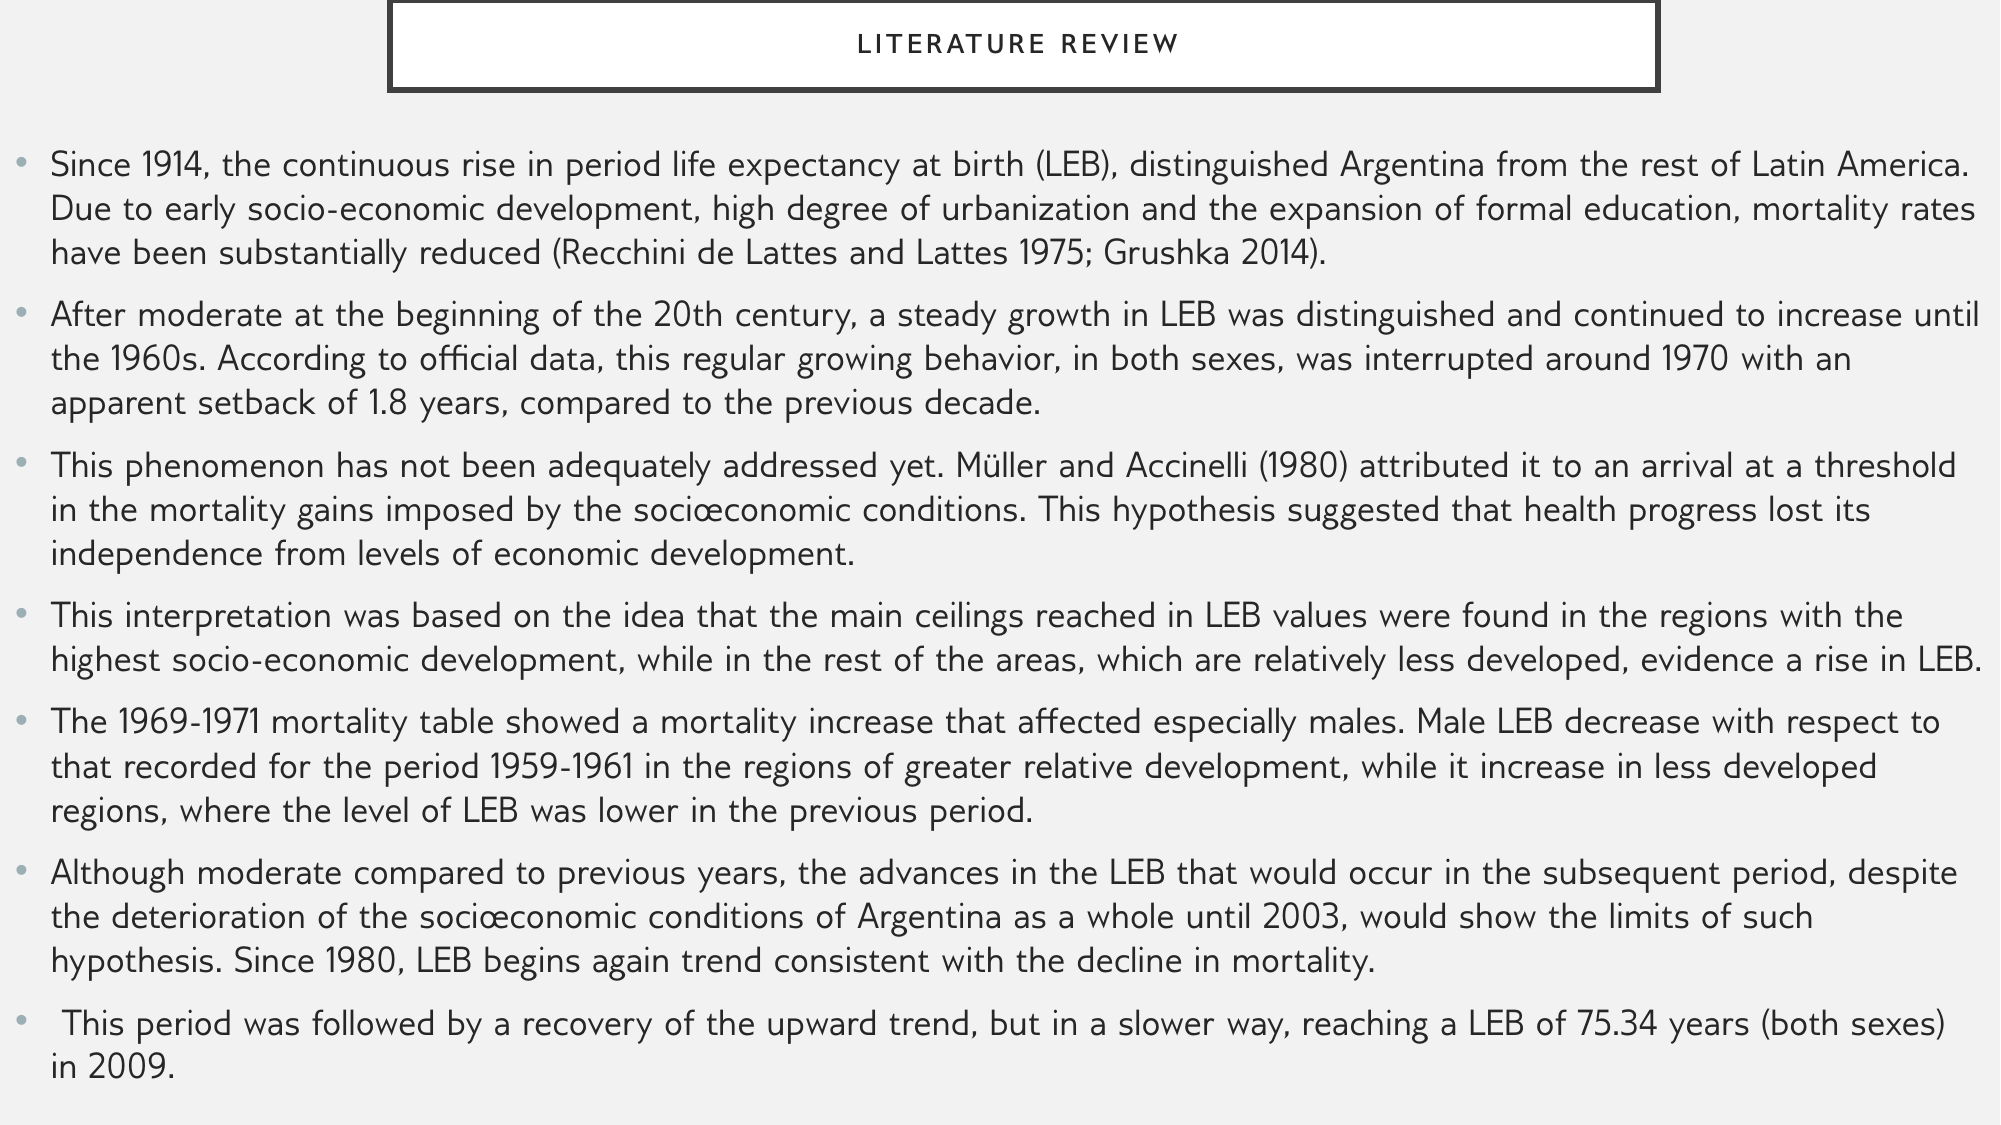

# Literature Review
Since 1914, the continuous rise in period life expectancy at birth (LEB), distinguished Argentina from the rest of Latin America. Due to early socio-economic development, high degree of urbanization and the expansion of formal education, mortality rates have been substantially reduced (Recchini de Lattes and Lattes 1975; Grushka 2014).
After moderate at the beginning of the 20th century, a steady growth in LEB was distinguished and continued to increase until the 1960s. According to official data, this regular growing behavior, in both sexes, was interrupted around 1970 with an apparent setback of 1.8 years, compared to the previous decade.
This phenomenon has not been adequately addressed yet. Müller and Accinelli (1980) attributed it to an arrival at a threshold in the mortality gains imposed by the socioeconomic conditions. This hypothesis suggested that health progress lost its independence from levels of economic development.
This interpretation was based on the idea that the main ceilings reached in LEB values were found in the regions with the highest socio-economic development, while in the rest of the areas, which are relatively less developed, evidence a rise in LEB.
The 1969-1971 mortality table showed a mortality increase that affected especially males. Male LEB decrease with respect to that recorded for the period 1959-1961 in the regions of greater relative development, while it increase in less developed regions, where the level of LEB was lower in the previous period.
Although moderate compared to previous years, the advances in the LEB that would occur in the subsequent period, despite the deterioration of the socioeconomic conditions of Argentina as a whole until 2003, would show the limits of such hypothesis. Since 1980, LEB begins again trend consistent with the decline in mortality.
 This period was followed by a recovery of the upward trend, but in a slower way, reaching a LEB of 75.34 years (both sexes) in 2009.